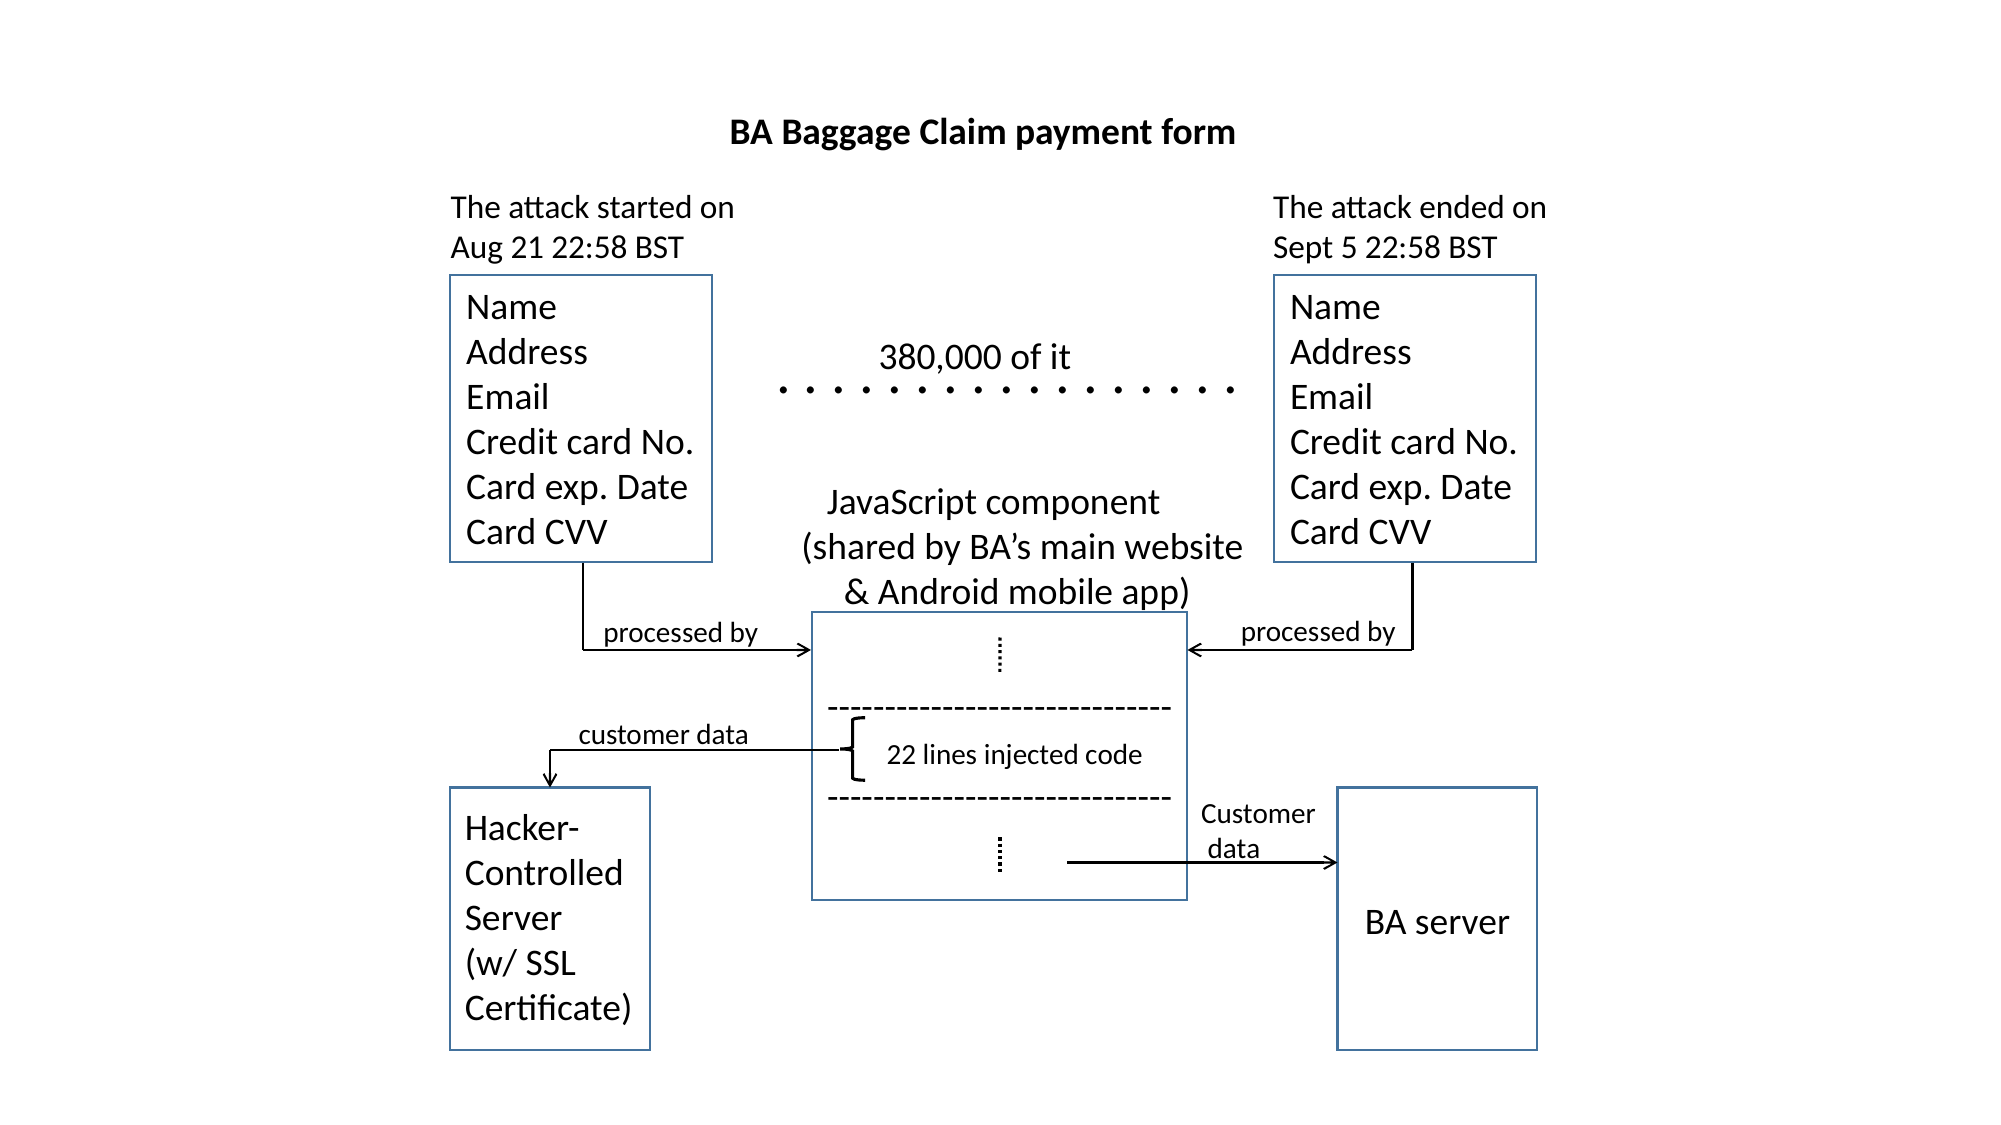

BA Baggage Claim payment form
The attack ended on
Sept 5 22:58 BST
The attack started on
Aug 21 22:58 BST

Name
Address
Email
Credit card No.
Card exp. Date
Card CVV

Name
Address
Email
Credit card No.
Card exp. Date
Card CVV
380,000 of it
. . . . . . . . . . . . . . . . .
   JavaScript component
(shared by BA’s main website
     & Android mobile app)
processed by
processed by

------------------------------
       22 lines injected code
------------------------------
customer data

Customer
 data

Hacker-
Controlled
Server
(w/ SSL
Certificate)
BA server